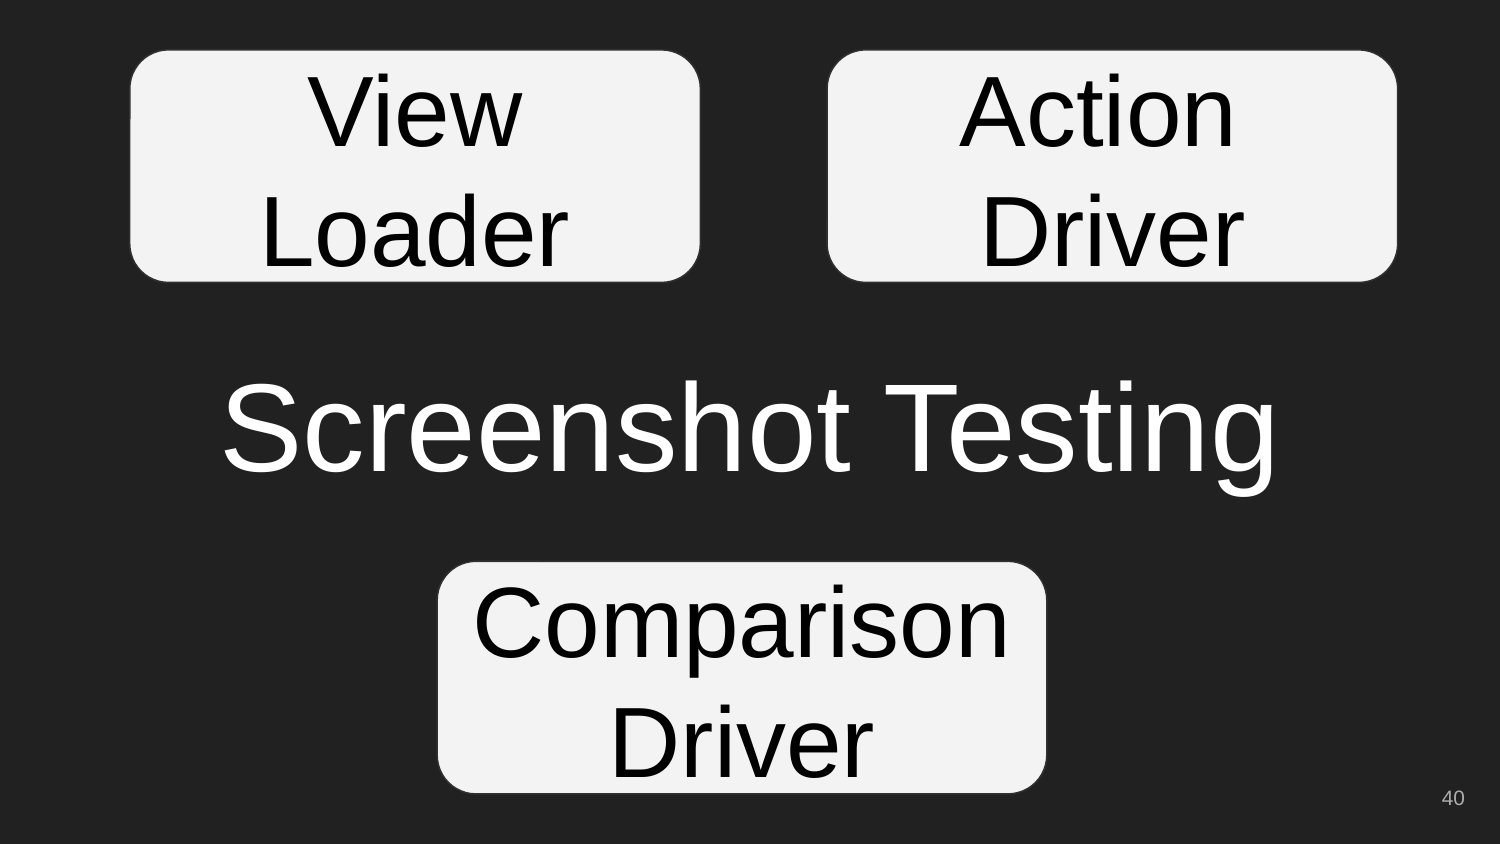

View
Loader
Action
Driver
# Screenshot Testing
Comparison
Driver
40